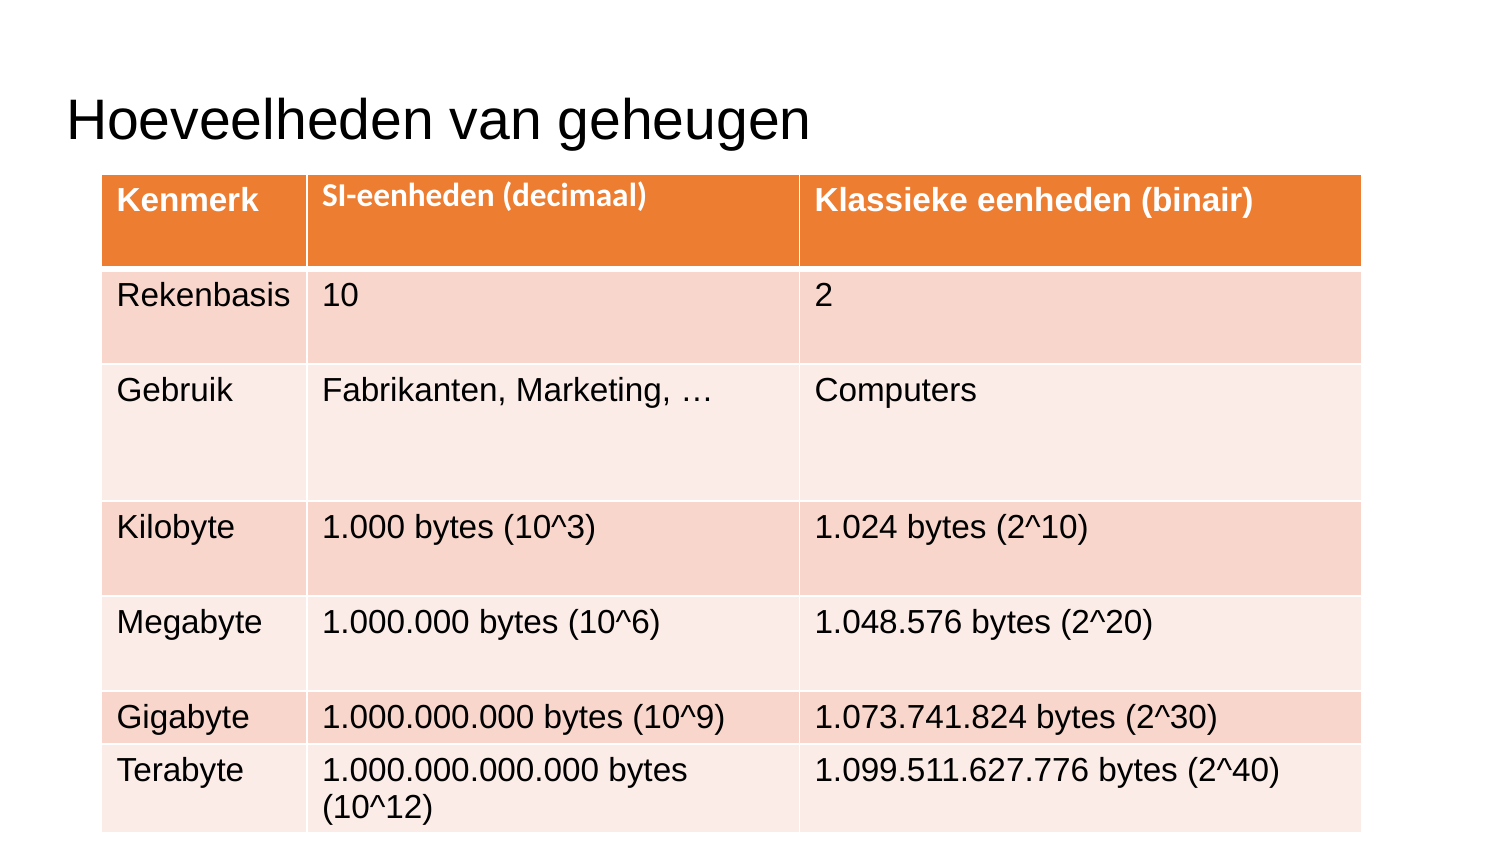

# Hoeveelheden van geheugen
| Kenmerk | SI-eenheden (decimaal) | Klassieke eenheden (binair) |
| --- | --- | --- |
| Rekenbasis | 10 | 2 |
| Gebruik | Fabrikanten, Marketing, … | Computers |
| Kilobyte | 1.000 bytes (10^3) | 1.024 bytes (2^10) |
| Megabyte | 1.000.000 bytes (10^6) | 1.048.576 bytes (2^20) |
| Gigabyte | 1.000.000.000 bytes (10^9) | 1.073.741.824 bytes (2^30) |
| Terabyte | 1.000.000.000.000 bytes (10^12) | 1.099.511.627.776 bytes (2^40) |